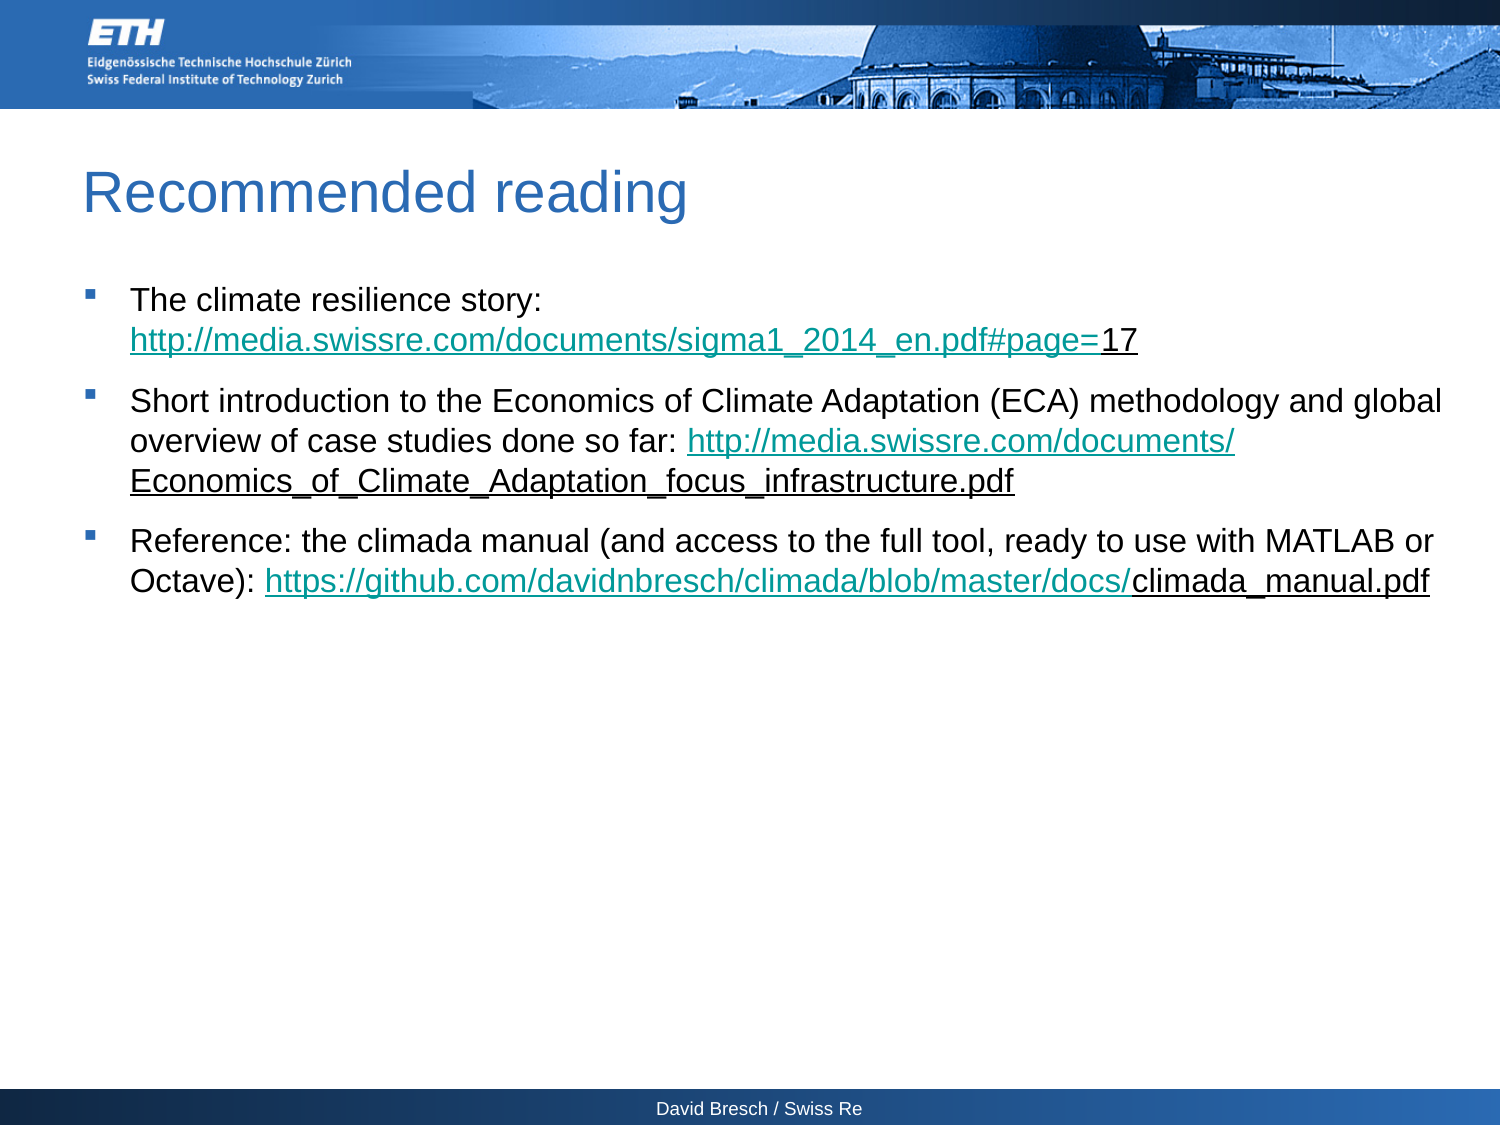

Recommended reading
The climate resilience story: http://media.swissre.com/documents/sigma1_2014_en.pdf#page=17
Short introduction to the Economics of Climate Adaptation (ECA) methodology and global overview of case studies done so far: http://media.swissre.com/documents/Economics_of_Climate_Adaptation_focus_infrastructure.pdf
Reference: the climada manual (and access to the full tool, ready to use with MATLAB or Octave): https://github.com/davidnbresch/climada/blob/master/docs/climada_manual.pdf